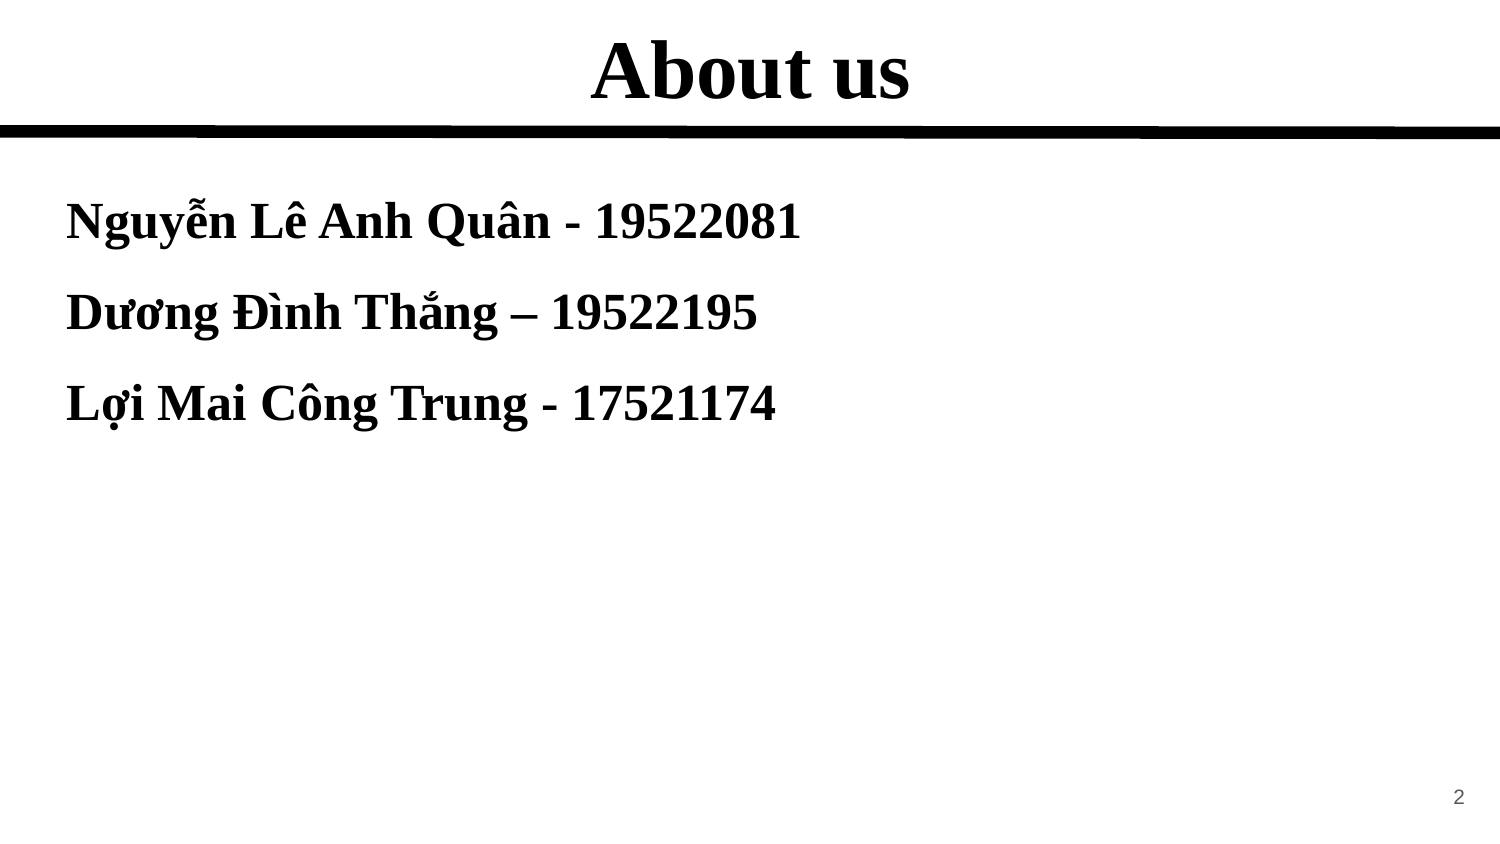

About us
Nguyễn Lê Anh Quân - 19522081
Dương Đình Thắng – 19522195
Lợi Mai Công Trung - 17521174

2